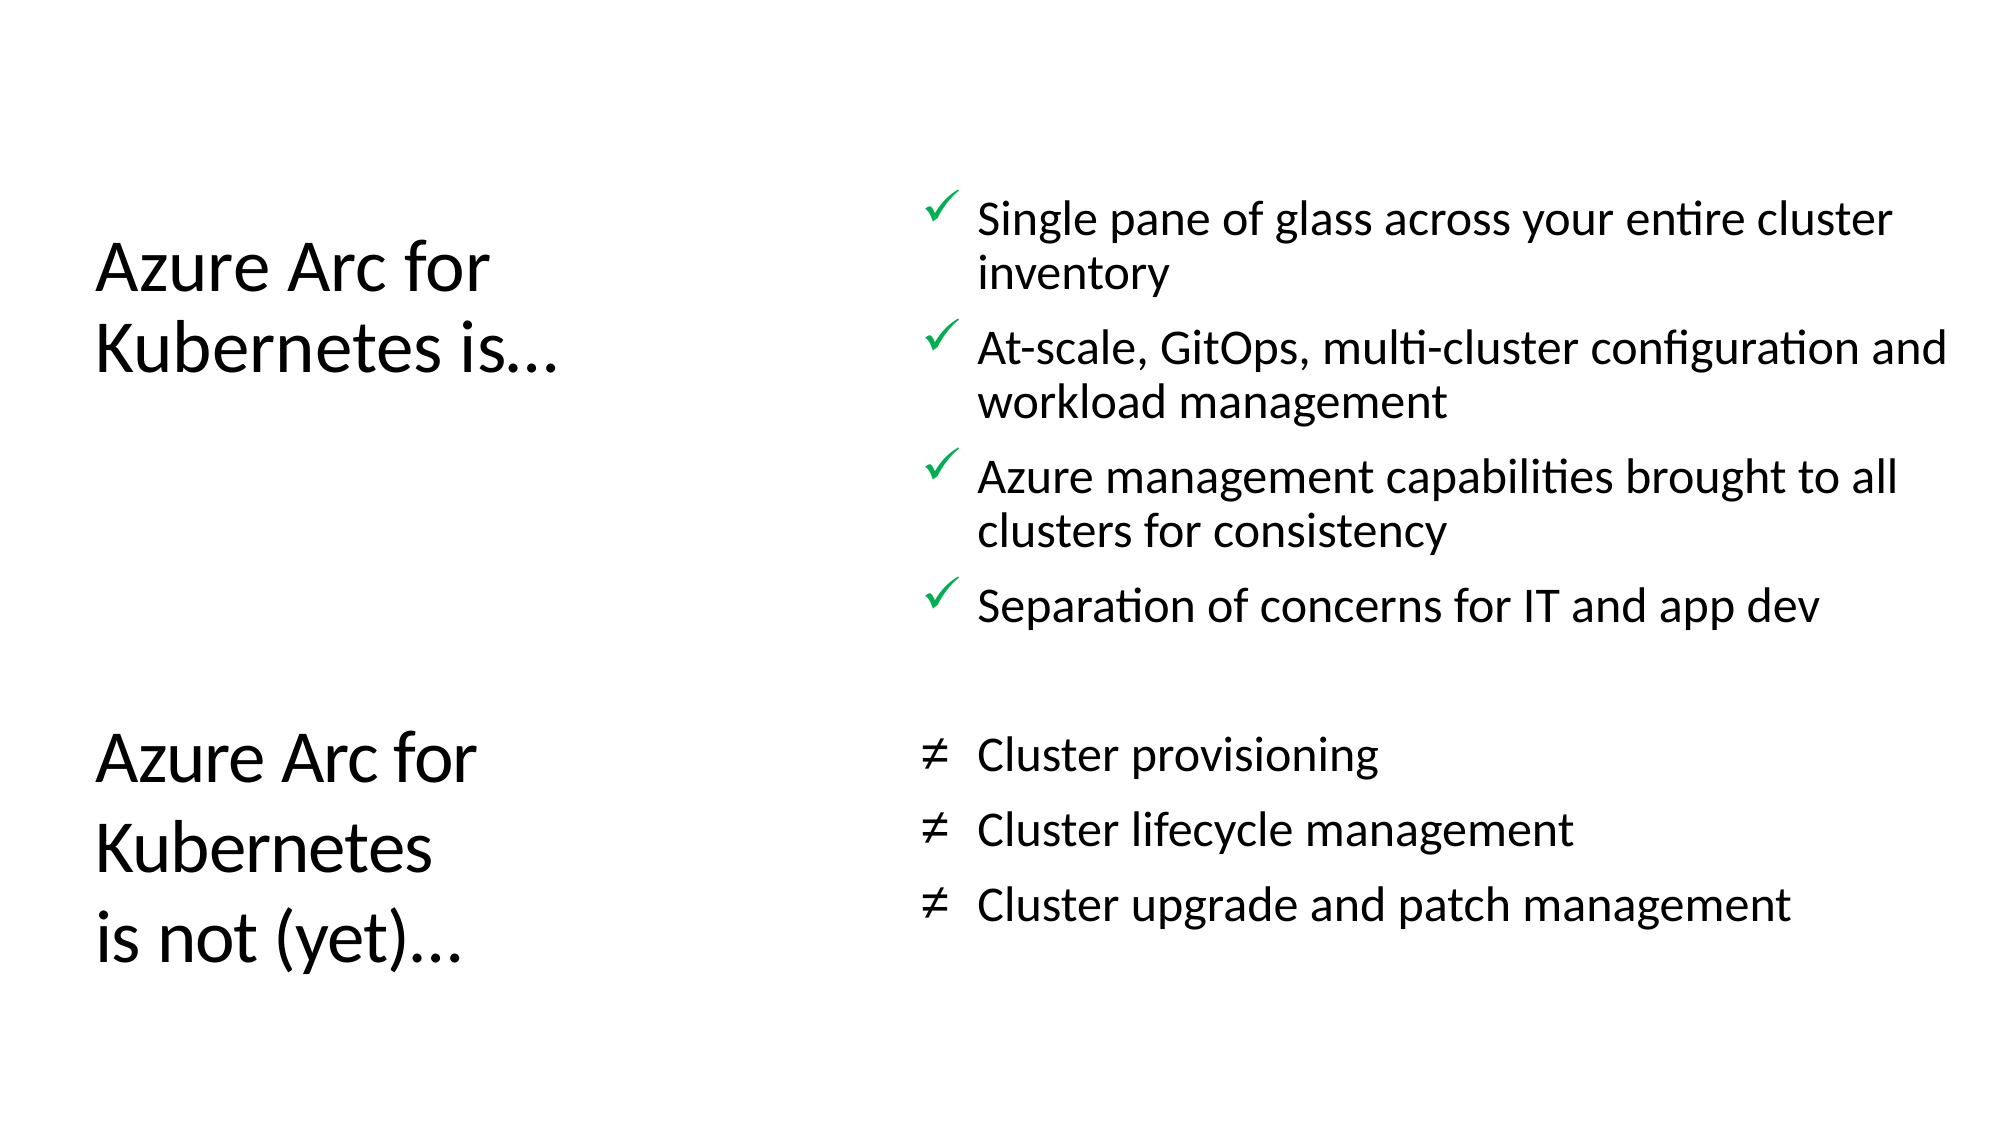

Single pane of glass across your entire cluster inventory
At-scale, GitOps, multi-cluster configuration and workload management
Azure management capabilities brought to all clusters for consistency
Separation of concerns for IT and app dev

Cluster provisioning
Cluster lifecycle management
Cluster upgrade and patch management
Azure Arc for Kubernetes is…
Azure Arc for Kubernetes
is not (yet)…